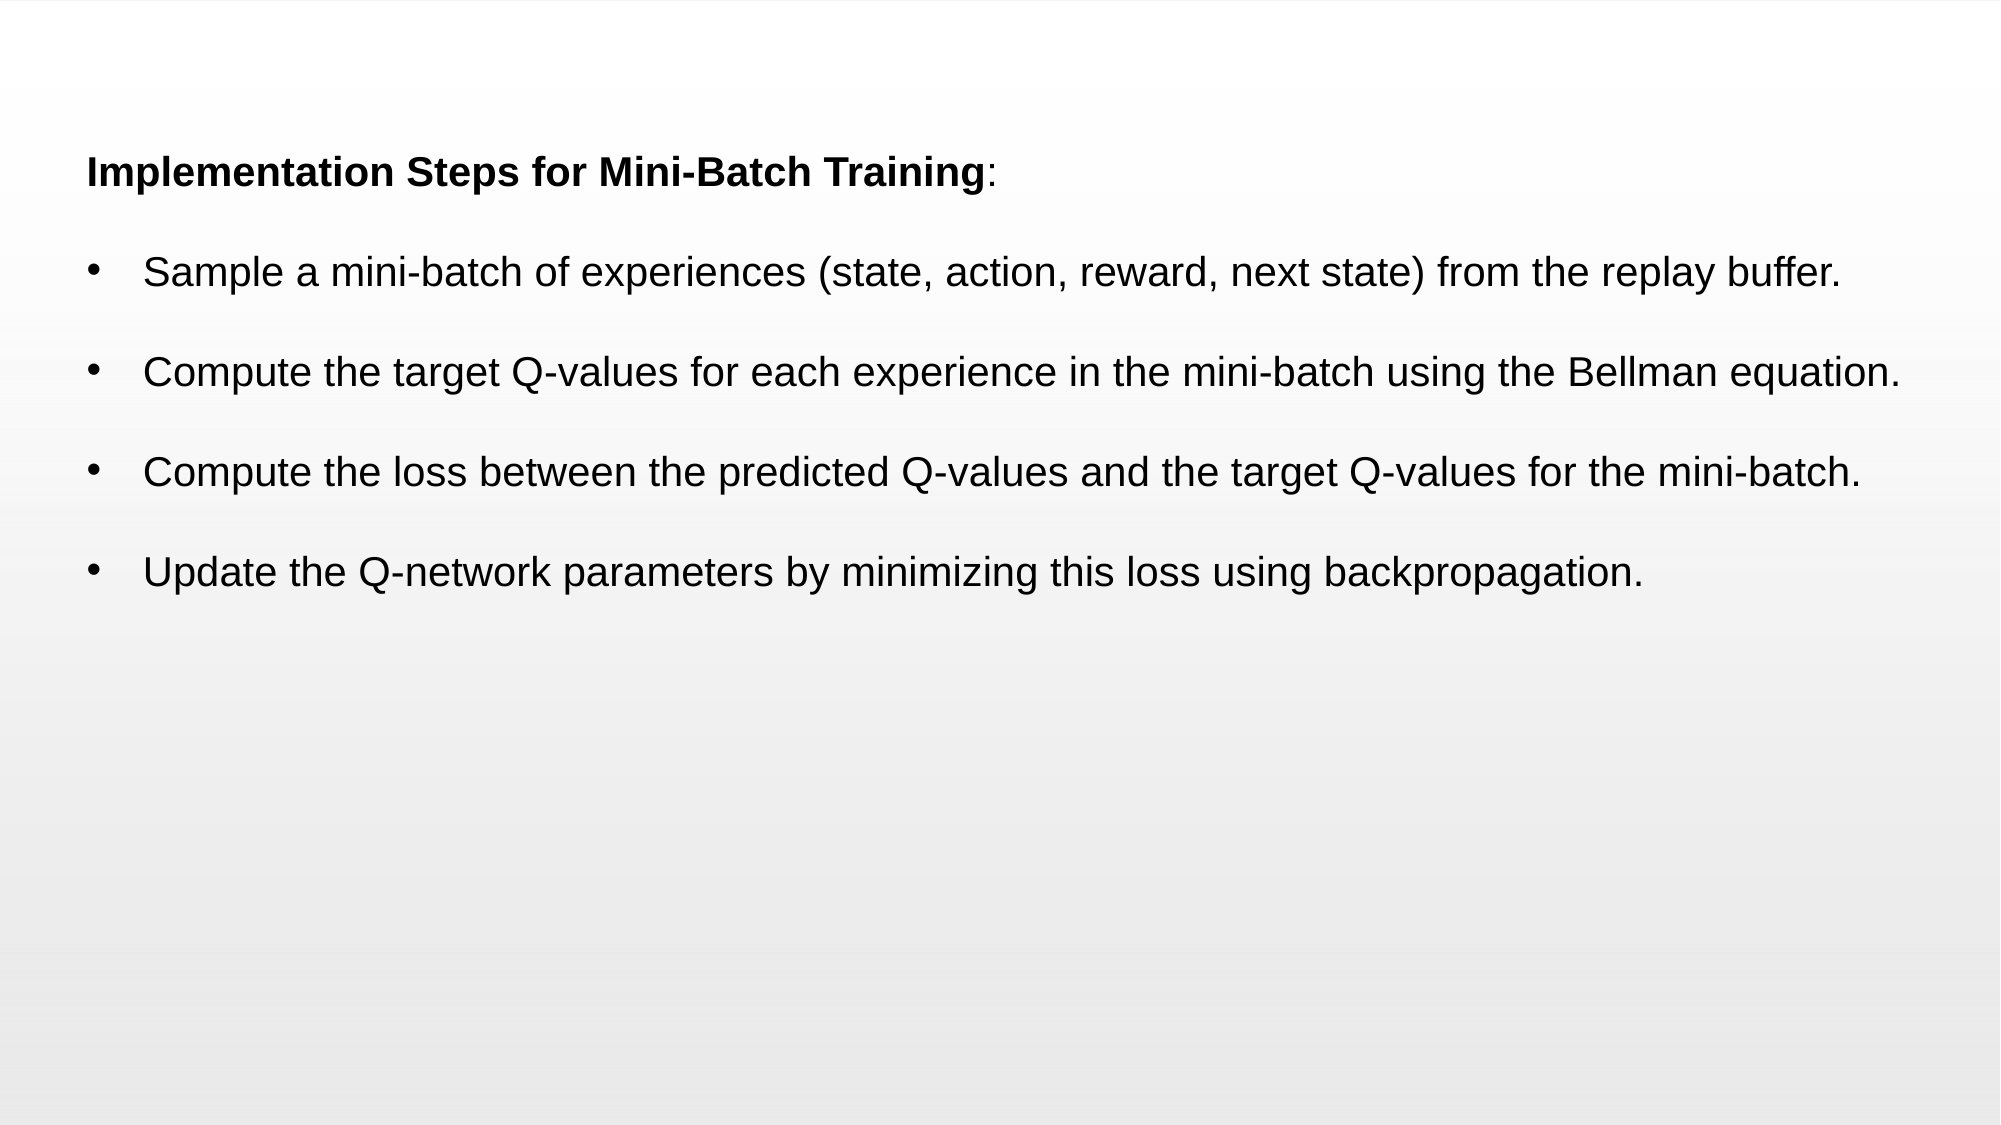

Implementation Steps for Mini-Batch Training:

Sample a mini-batch of experiences (state, action, reward, next state) from the replay buffer.

Compute the target Q-values for each experience in the mini-batch using the Bellman equation.

Compute the loss between the predicted Q-values and the target Q-values for the mini-batch.

Update the Q-network parameters by minimizing this loss using backpropagation.